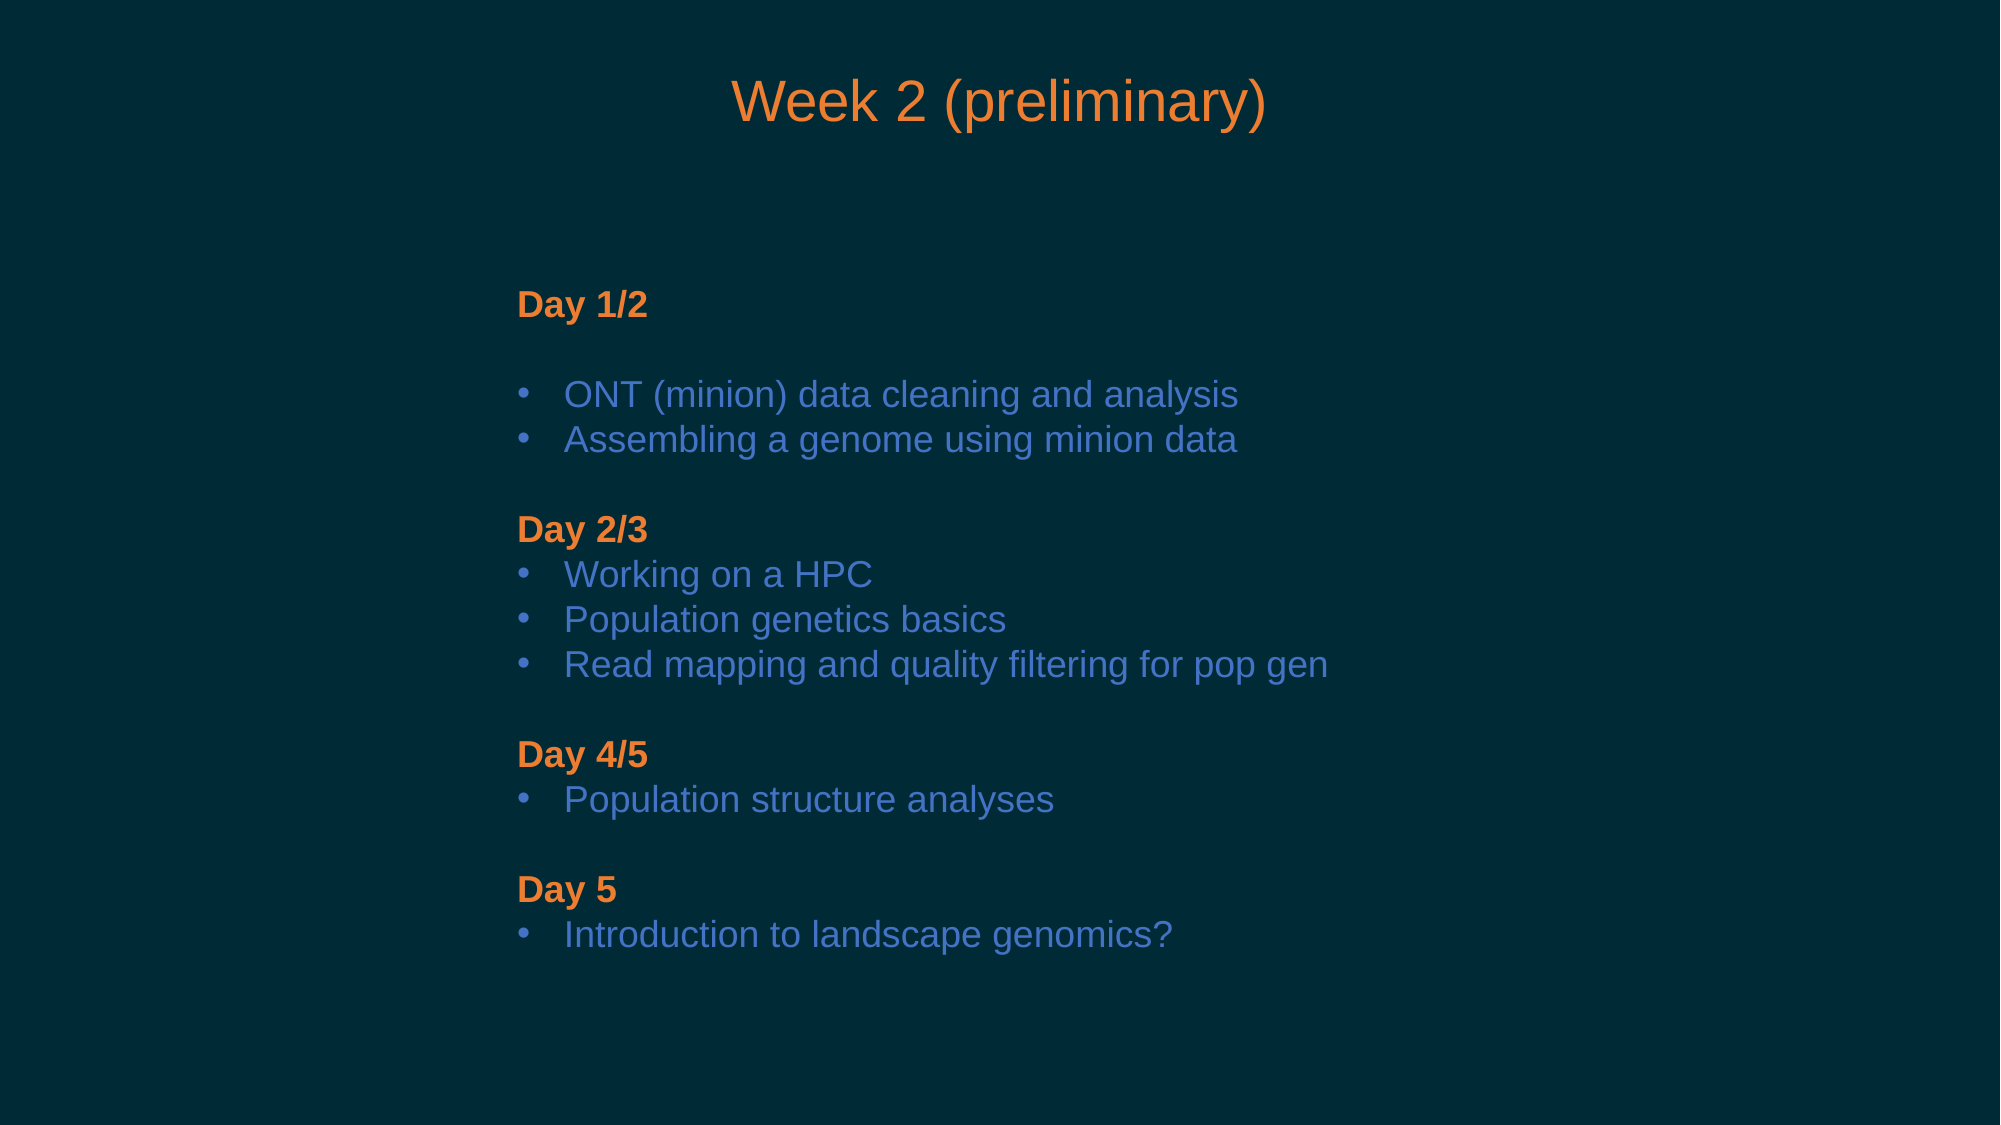

Week 2 (preliminary)
Day 1/2

ONT (minion) data cleaning and analysis
Assembling a genome using minion data

Day 2/3
Working on a HPC
Population genetics basics
Read mapping and quality filtering for pop gen

Day 4/5
Population structure analyses

Day 5
Introduction to landscape genomics?